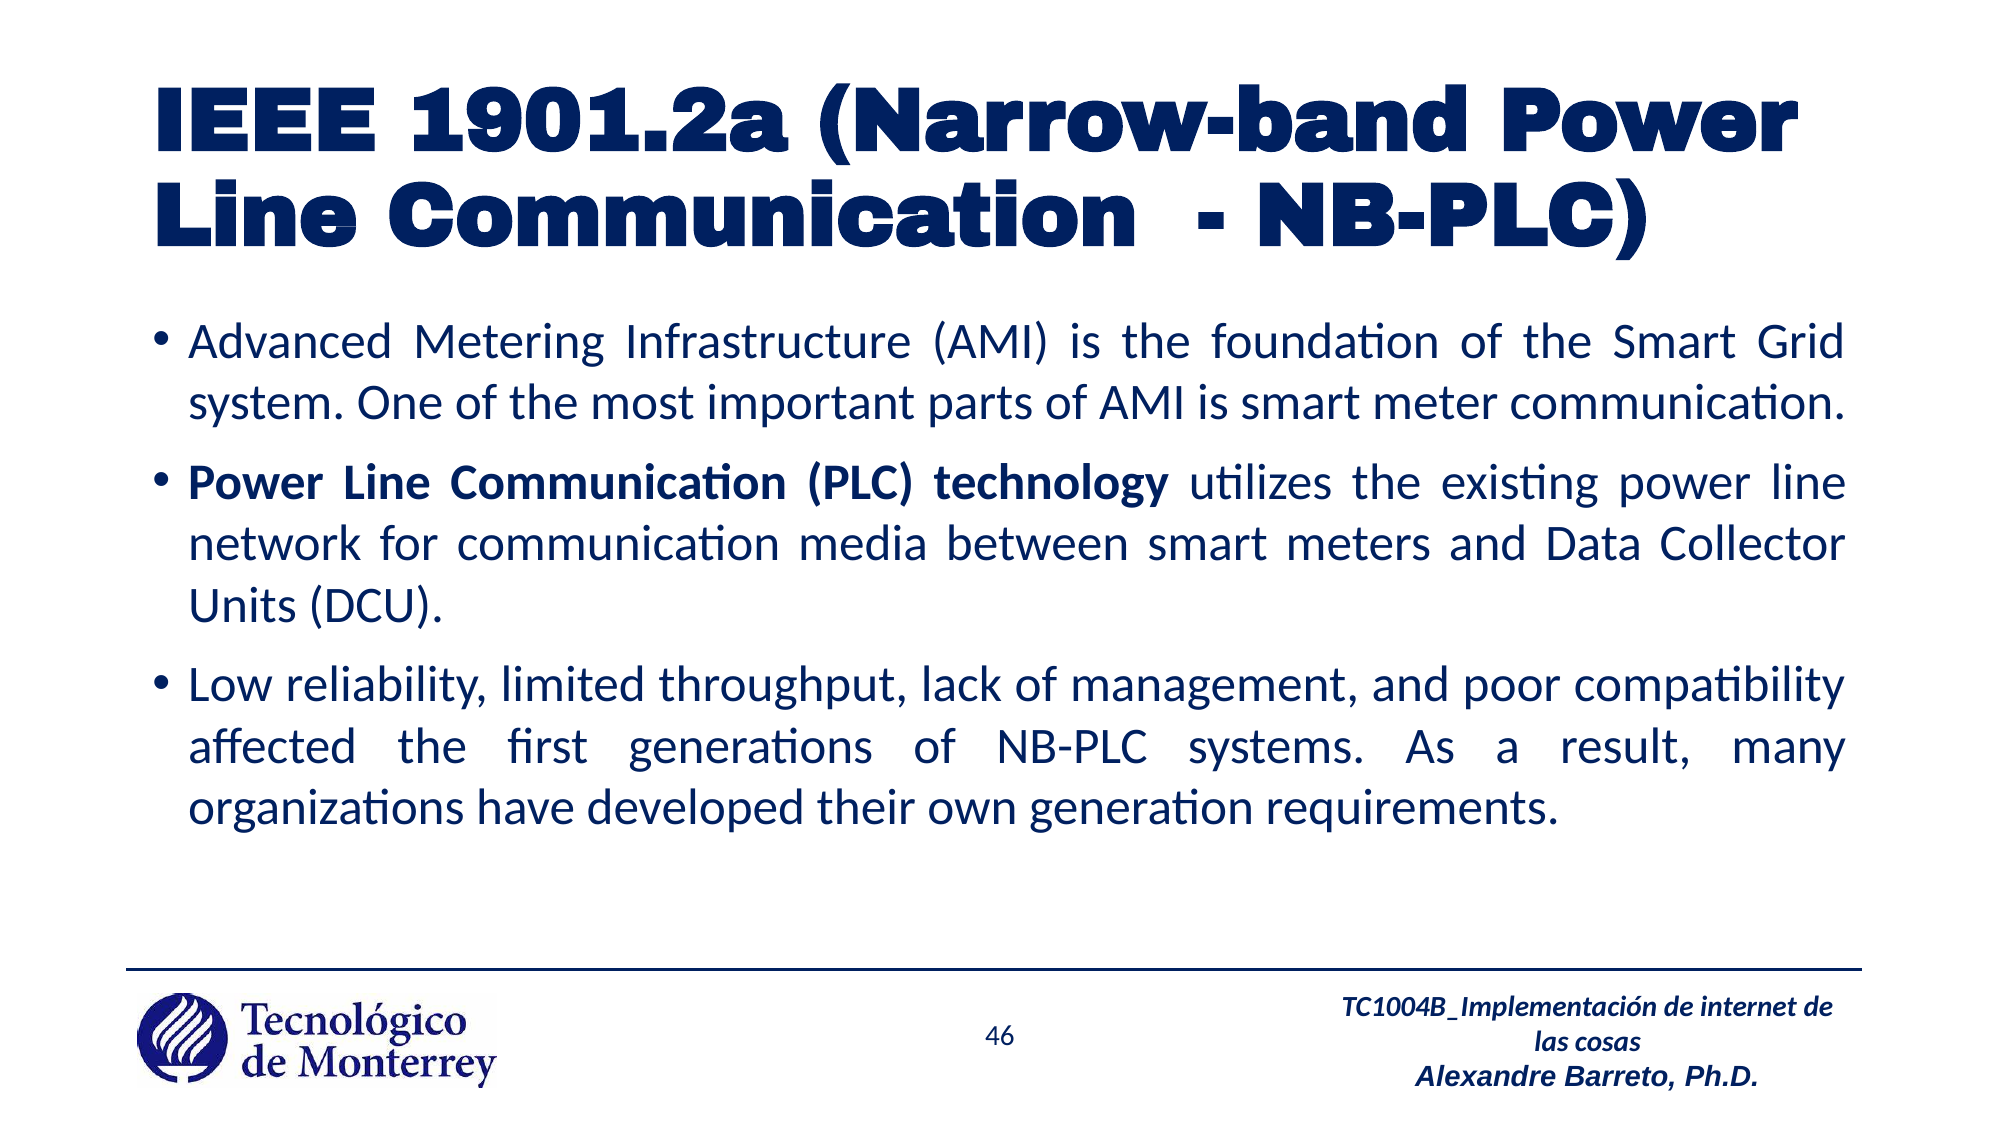

# IEEE 1901.2a (Narrow-band Power Line Communication  - NB-PLC)
Advanced Metering Infrastructure (AMI) is the foundation of the Smart Grid system. One of the most important parts of AMI is smart meter communication.
Power Line Communication (PLC) technology utilizes the existing power line network for communication media between smart meters and Data Collector Units (DCU).
Low reliability, limited throughput, lack of management, and poor compatibility affected the first generations of NB-PLC systems. As a result, many organizations have developed their own generation requirements.